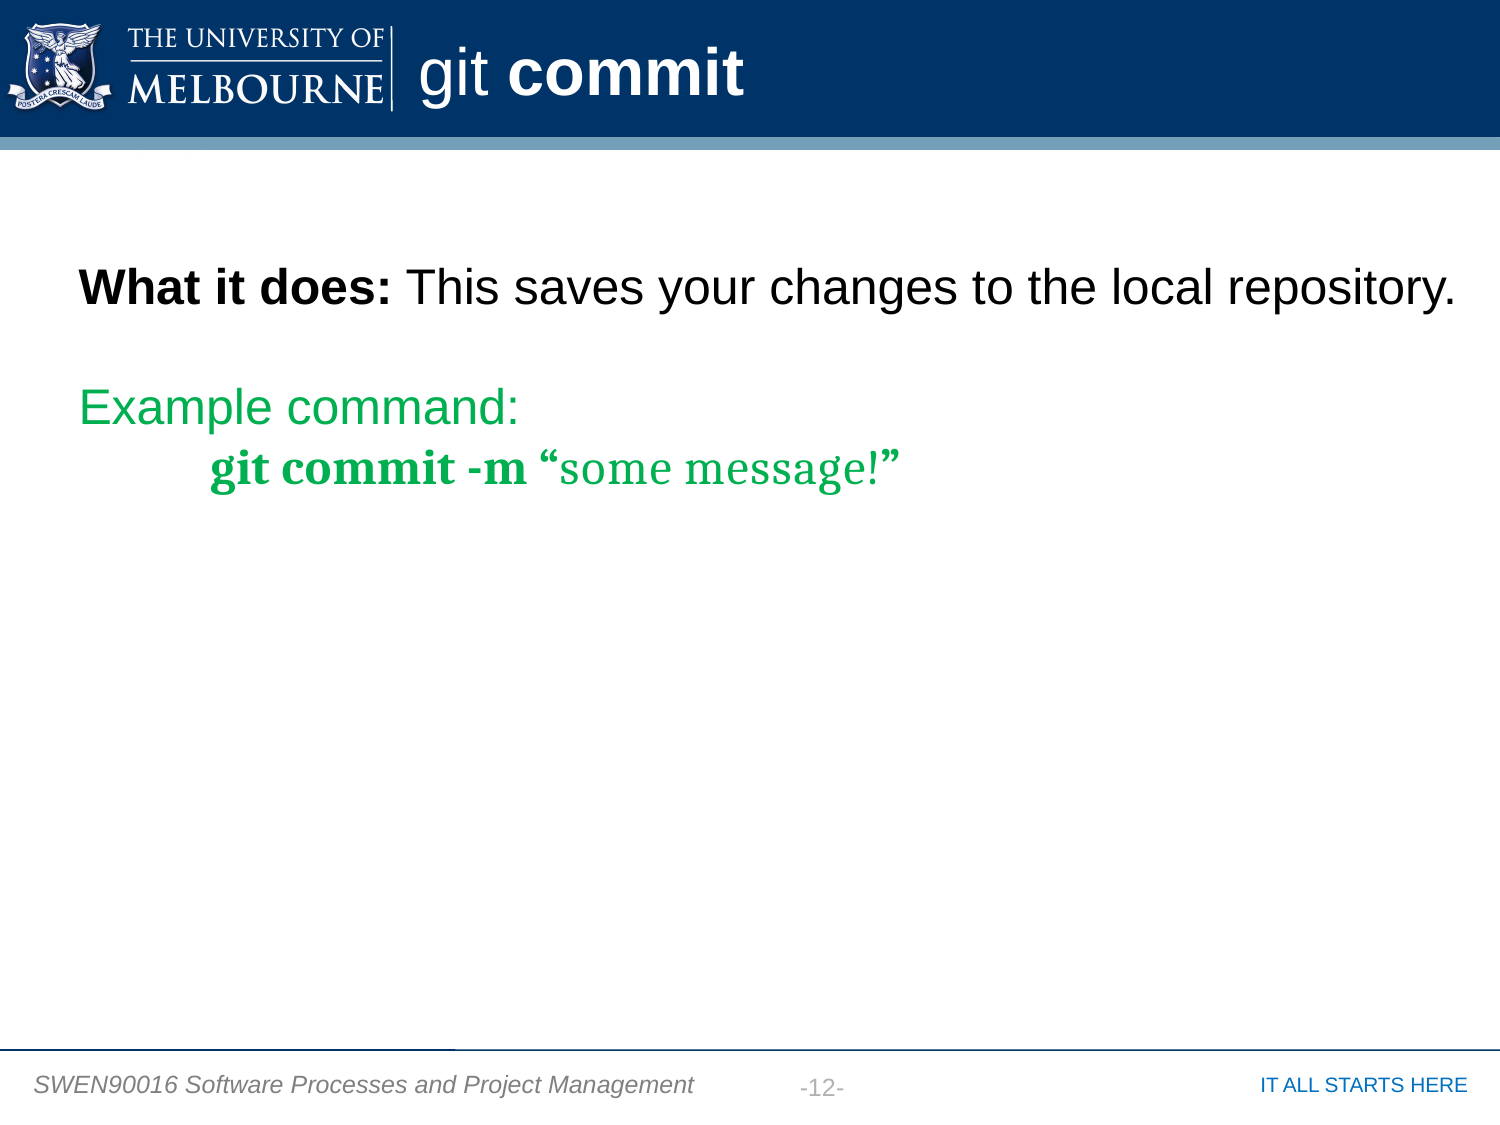

# git commit
What it does: This saves your changes to the local repository.

Example command:
git commit -m “some message!”

-12-